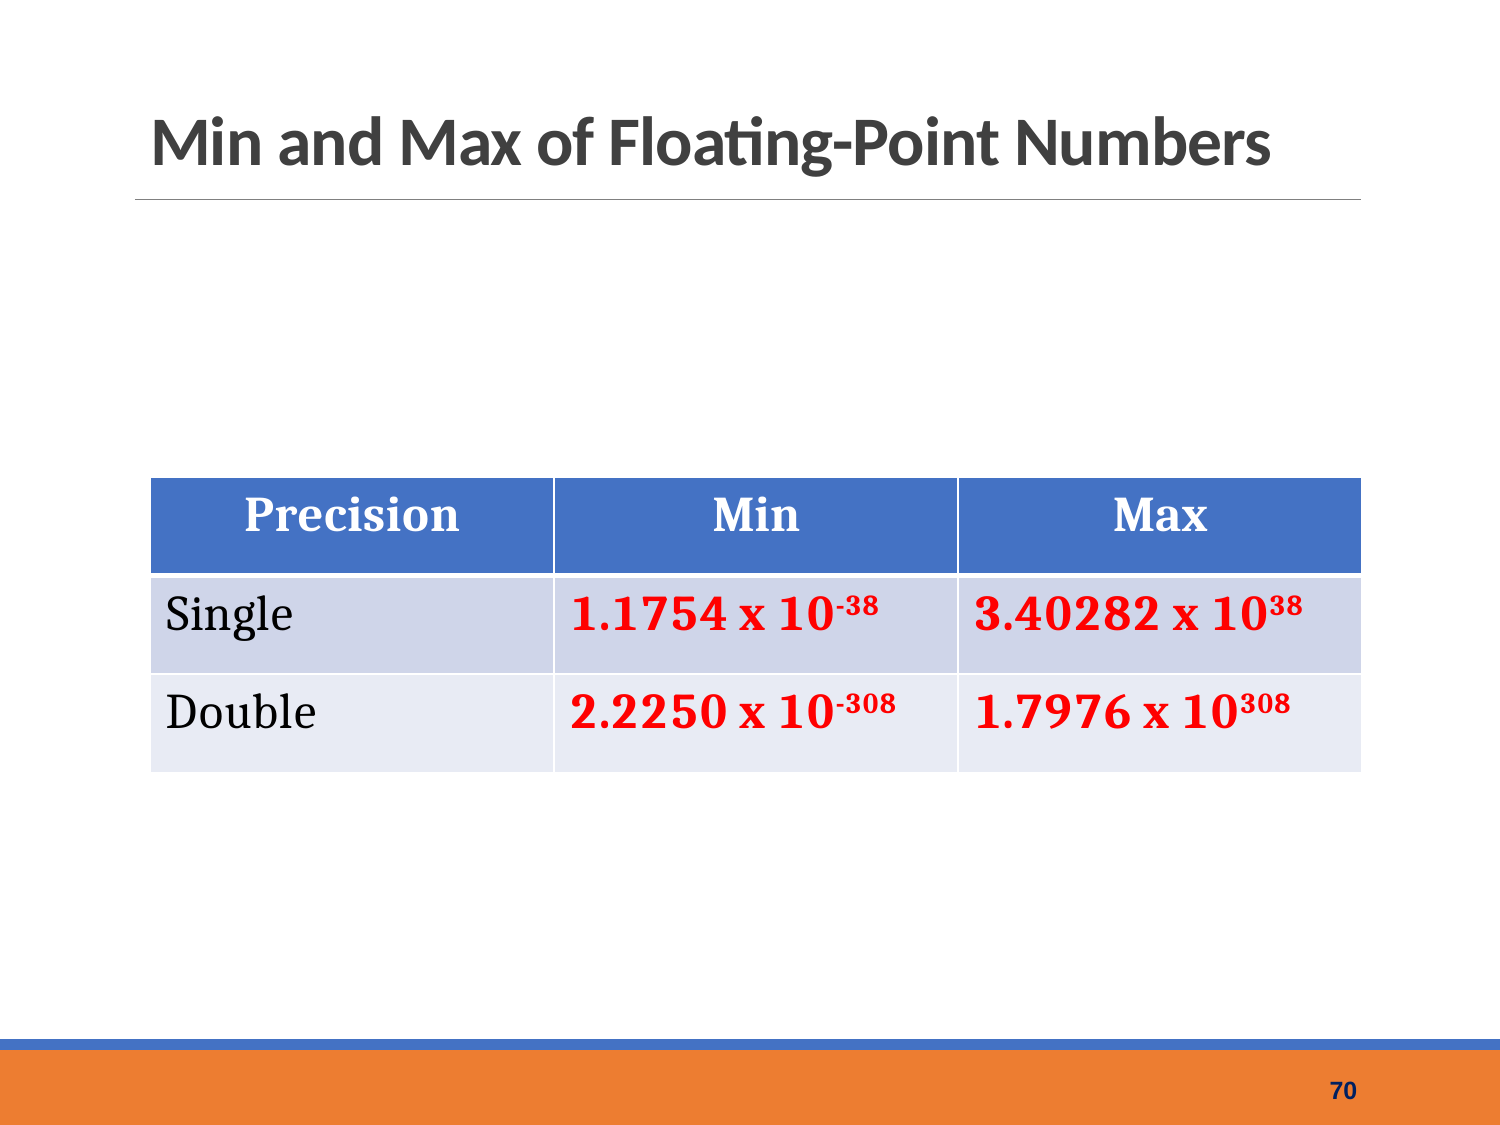

# Min and Max of Floating-Point Numbers
| Precision | Min | Max |
| --- | --- | --- |
| Single | 1.1754 x 10-38 | 3.40282 x 1038 |
| Double | 2.2250 x 10-308 | 1.7976 x 10308 |
70